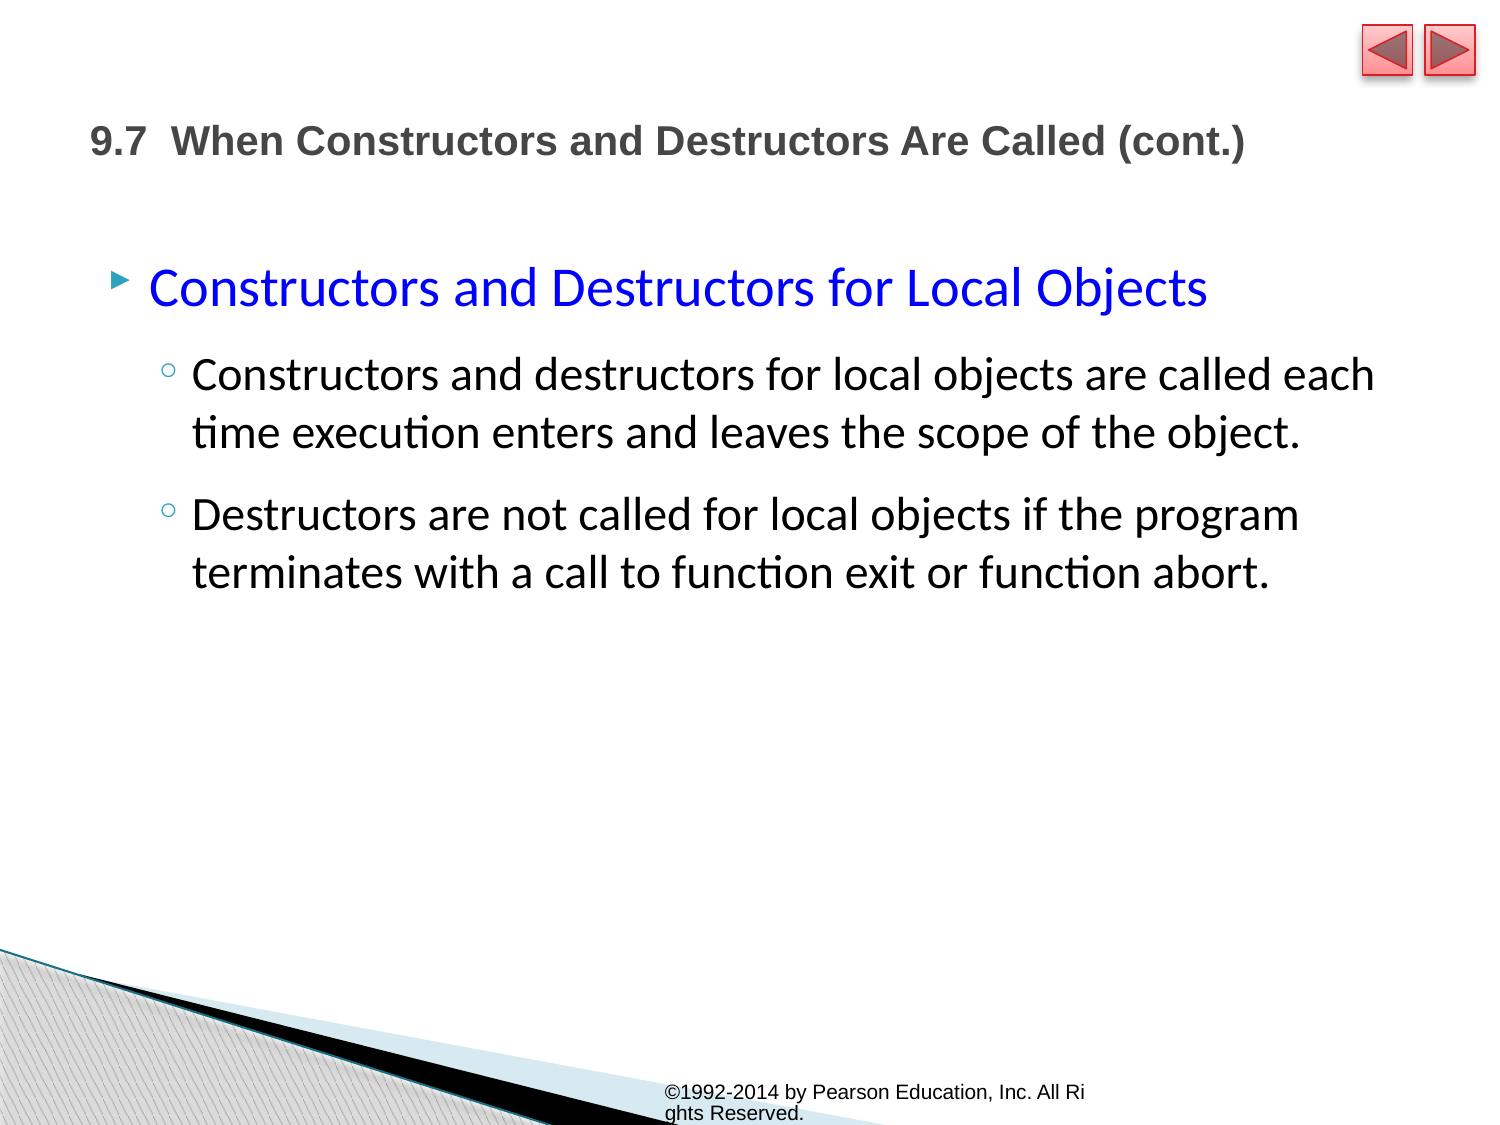

# 9.7  When Constructors and Destructors Are Called (cont.)
Constructors and Destructors for Local Objects
Constructors and destructors for local objects are called each time execution enters and leaves the scope of the object.
Destructors are not called for local objects if the program terminates with a call to function exit or function abort.
©1992-2014 by Pearson Education, Inc. All Rights Reserved.